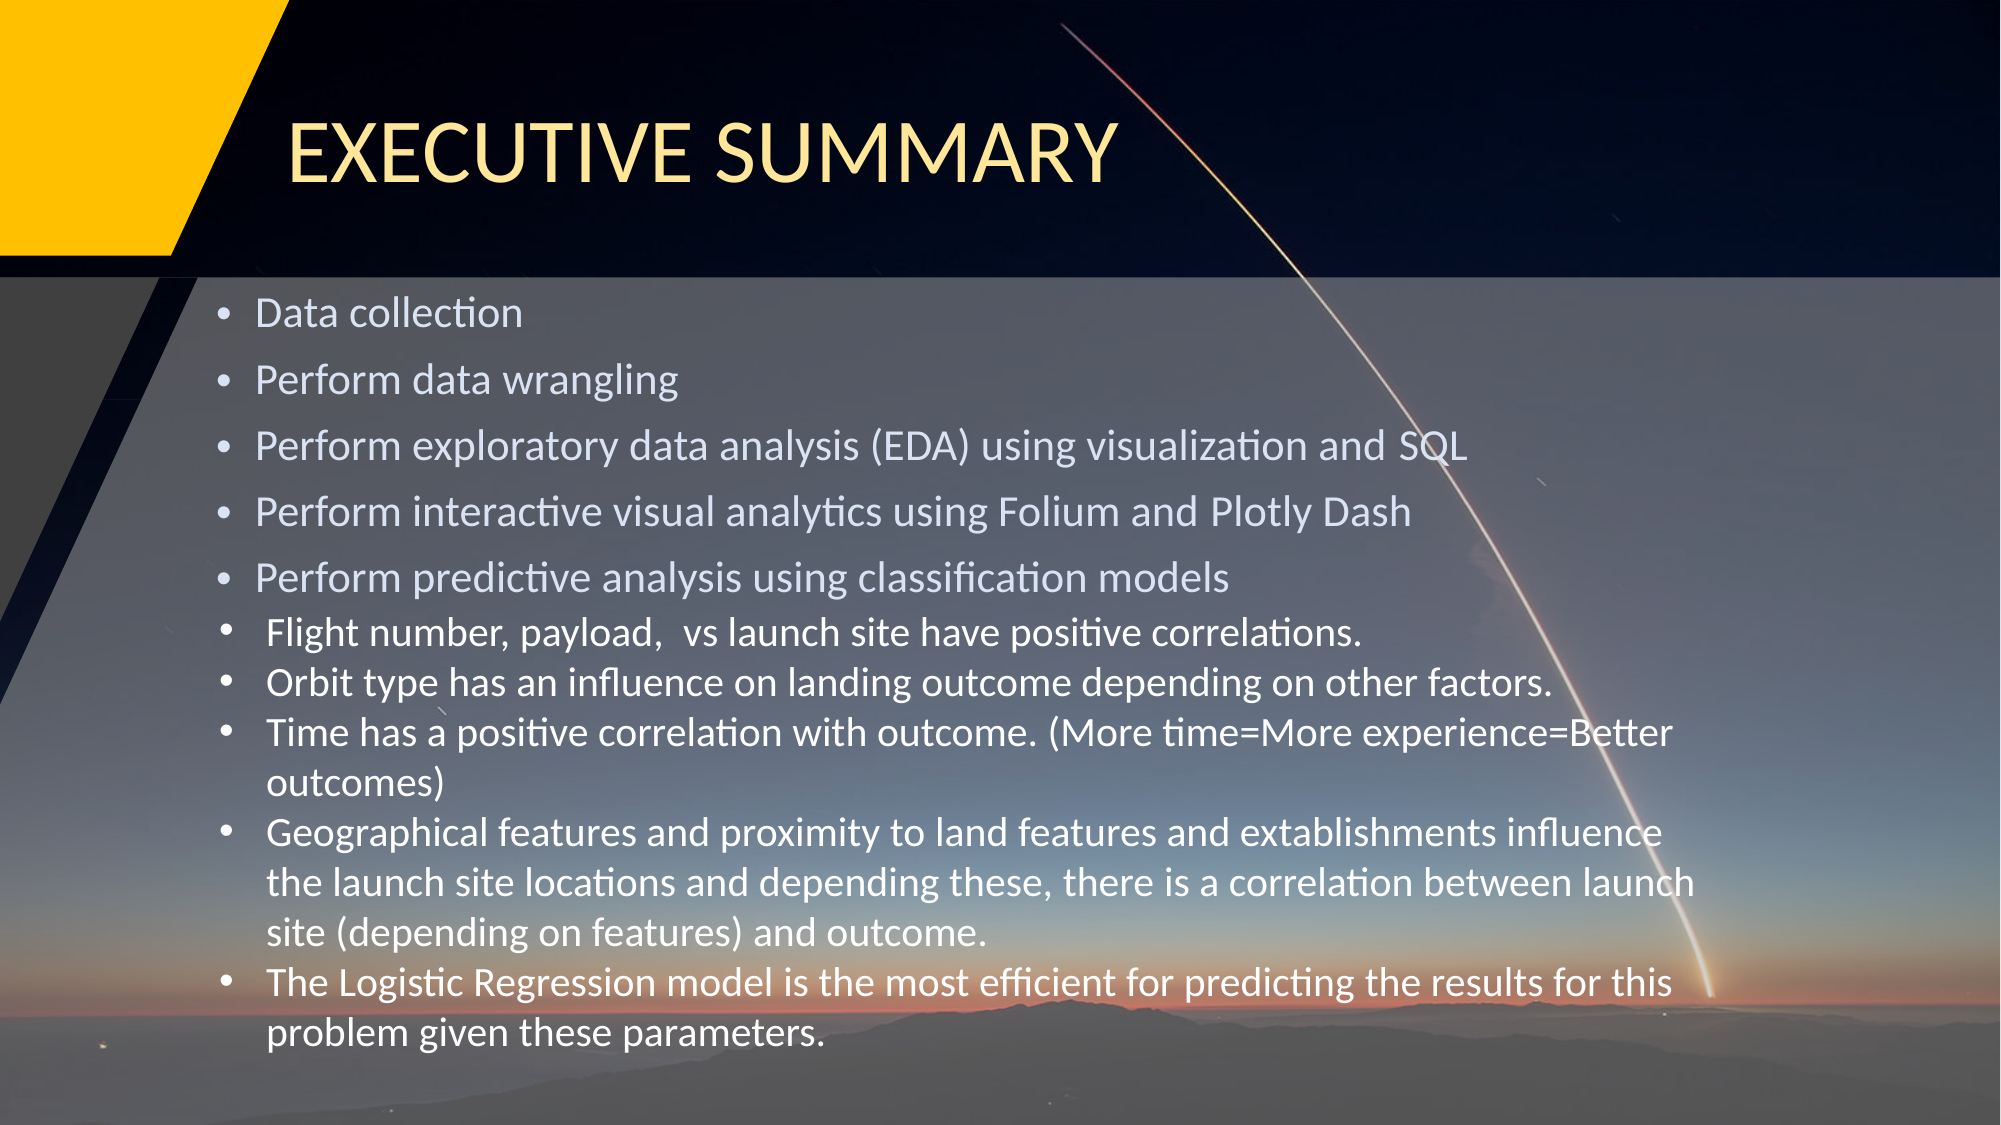

EXECUTIVE SUMMARY

Data collection
Perform data wrangling
Perform exploratory data analysis (EDA) using visualization and SQL
Perform interactive visual analytics using Folium and Plotly Dash
Perform predictive analysis using classification models

Flight number, payload,  vs launch site have positive correlations.
Orbit type has an influence on landing outcome depending on other factors.
Time has a positive correlation with outcome. (More time=More experience=Better outcomes)
Geographical features and proximity to land features and extablishments influence the launch site locations and depending these, there is a correlation between launch site (depending on features) and outcome.
The Logistic Regression model is the most efficient for predicting the results for this problem given these parameters.